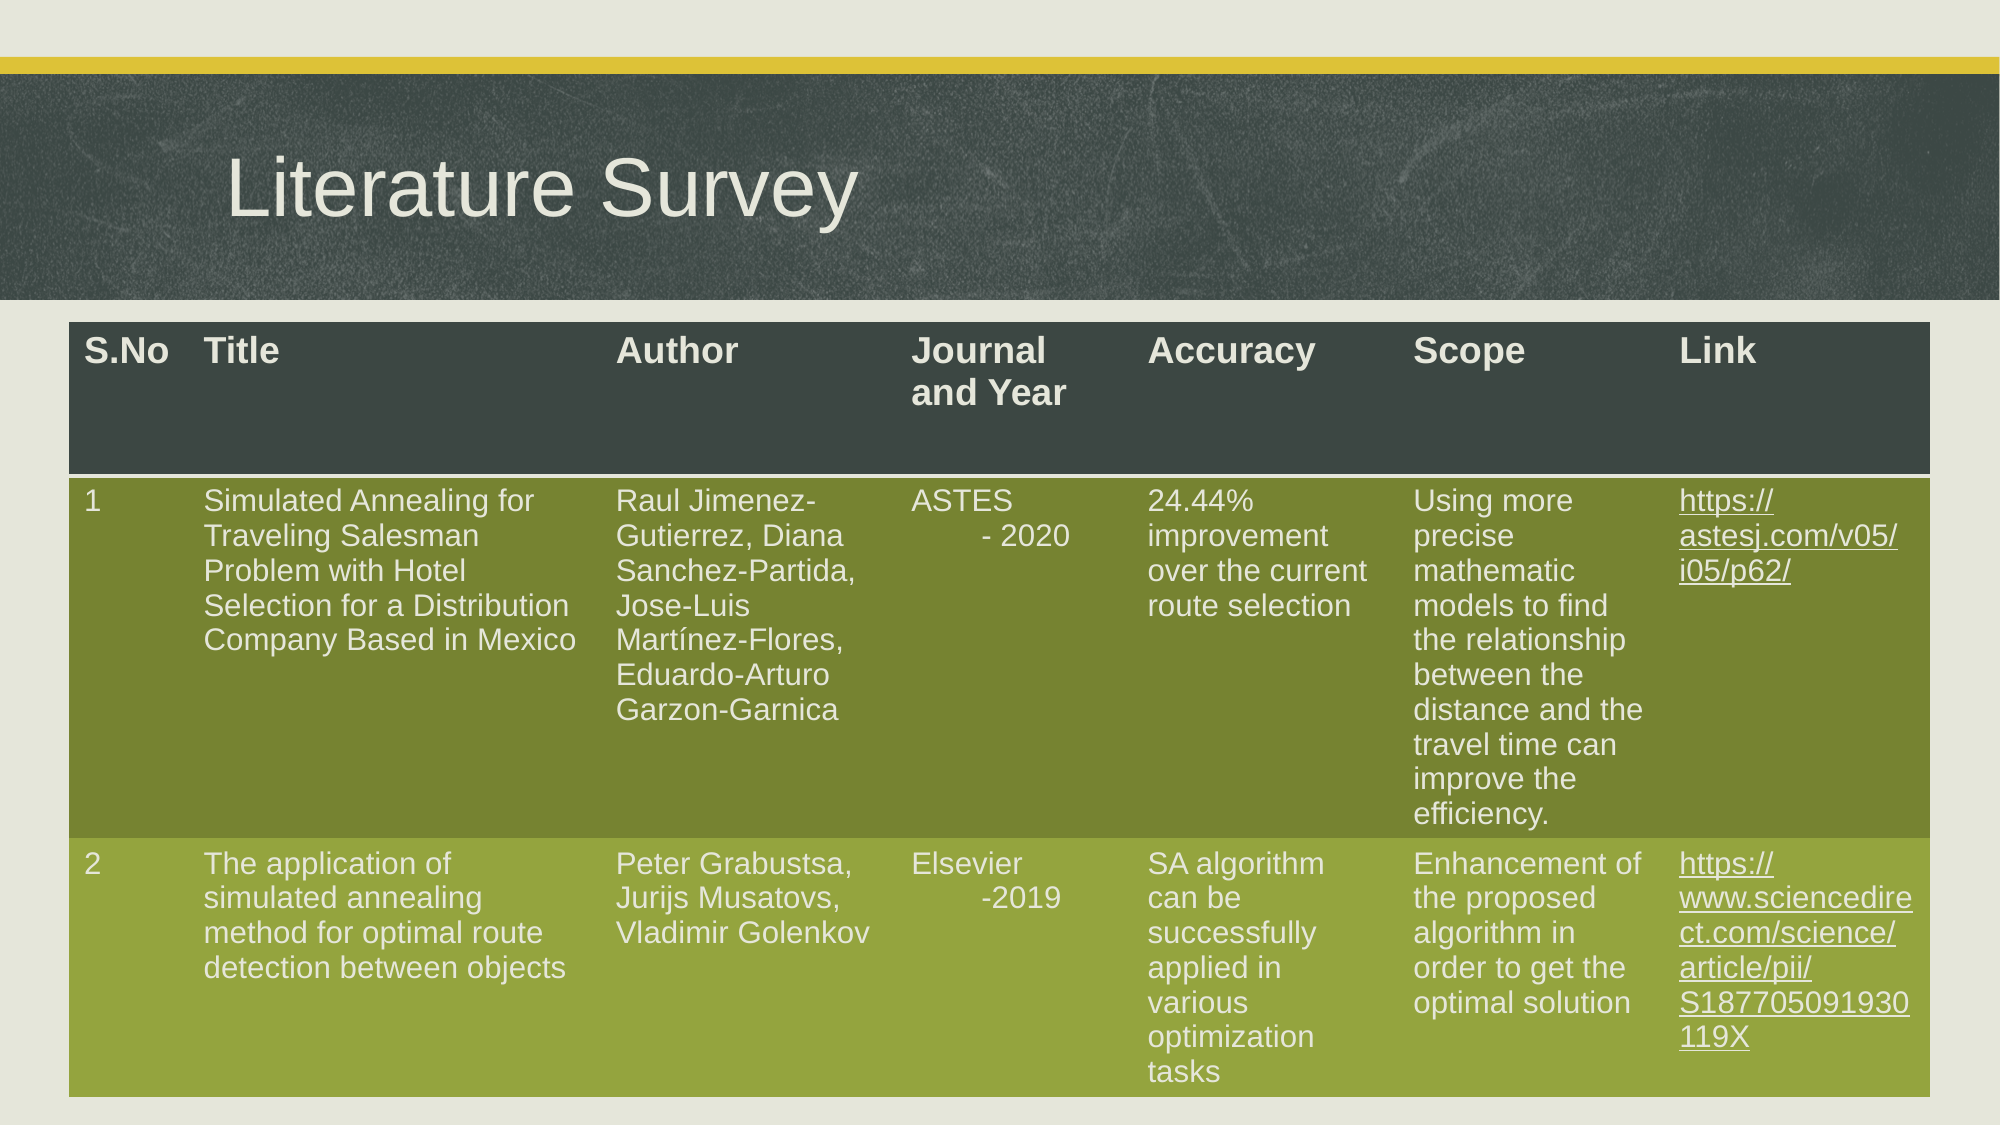

# Literature Survey
| S.No | Title | Author | Journal and Year | Accuracy | Scope | Link |
| --- | --- | --- | --- | --- | --- | --- |
| 1 | Simulated Annealing for Traveling Salesman Problem with Hotel Selection for a Distribution Company Based in Mexico | Raul Jimenez-Gutierrez, Diana Sanchez-Partida, Jose-Luis Martínez-Flores, Eduardo-Arturo Garzon-Garnica | ASTES - 2020 | 24.44% improvement over the current route selection | Using more precise mathematic models to find the relationship between the distance and the travel time can improve the efficiency. | https://astesj.com/v05/i05/p62/ |
| 2 | The application of simulated annealing method for optimal route detection between objects | Peter Grabustsa, Jurijs Musatovs, Vladimir Golenkov | Elsevier -2019 | SA algorithm can be successfully applied in various optimization tasks | Enhancement of the proposed algorithm in order to get the optimal solution | https://www.sciencedirect.com/science/article/pii/S187705091930119X |